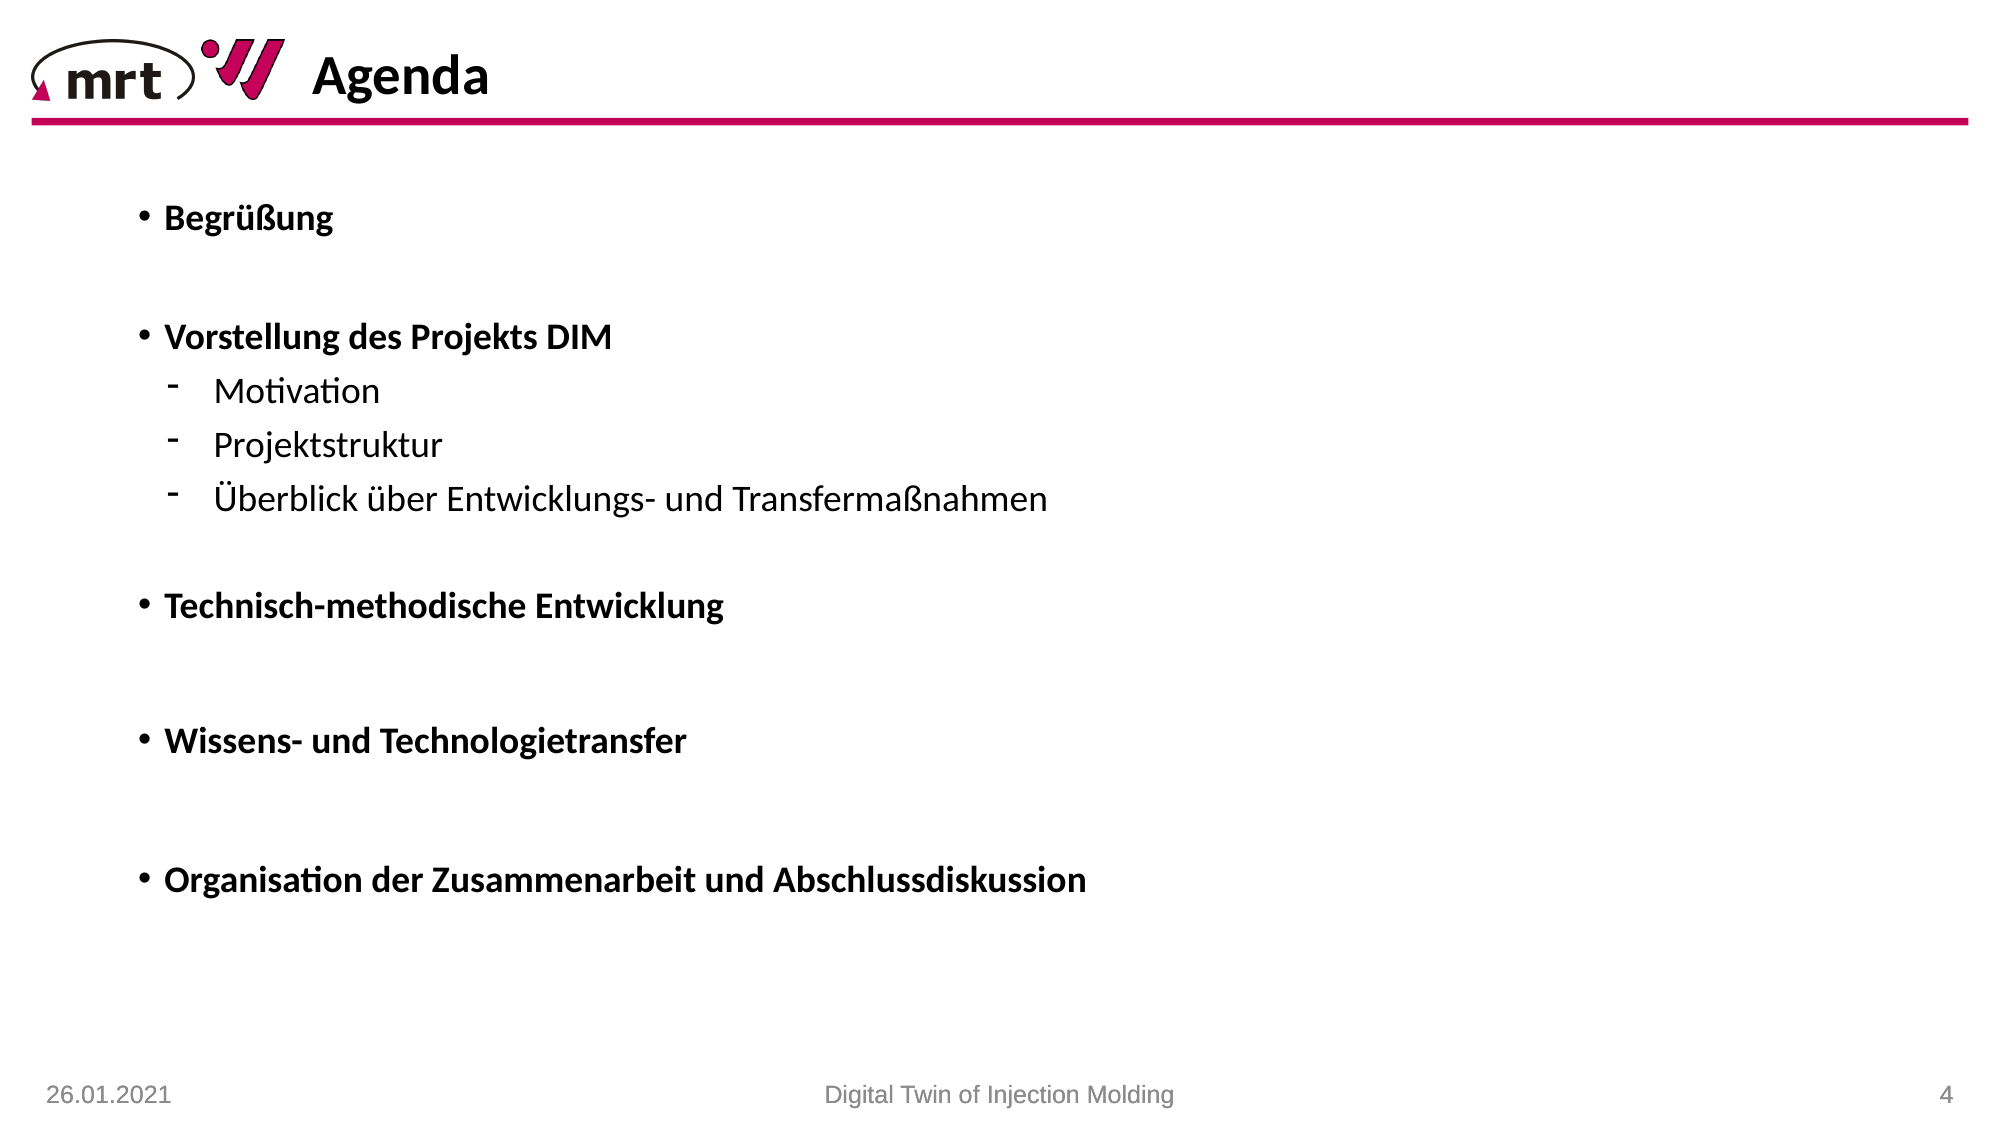

Agenda

Begrüßung

Technisch-methodische Entwicklung

Wissens- und Technologietransfer

Organisation der Zusammenarbeit und Abschlussdiskussion

Vorstellung des Projekts DIM
Motivation
Projektstruktur
Überblick über Entwicklungs- und Transfermaßnahmen

26.01.2021
26.01.2021
Digital Twin of Injection Molding
Digital Twin of Injection Molding
 4
 4